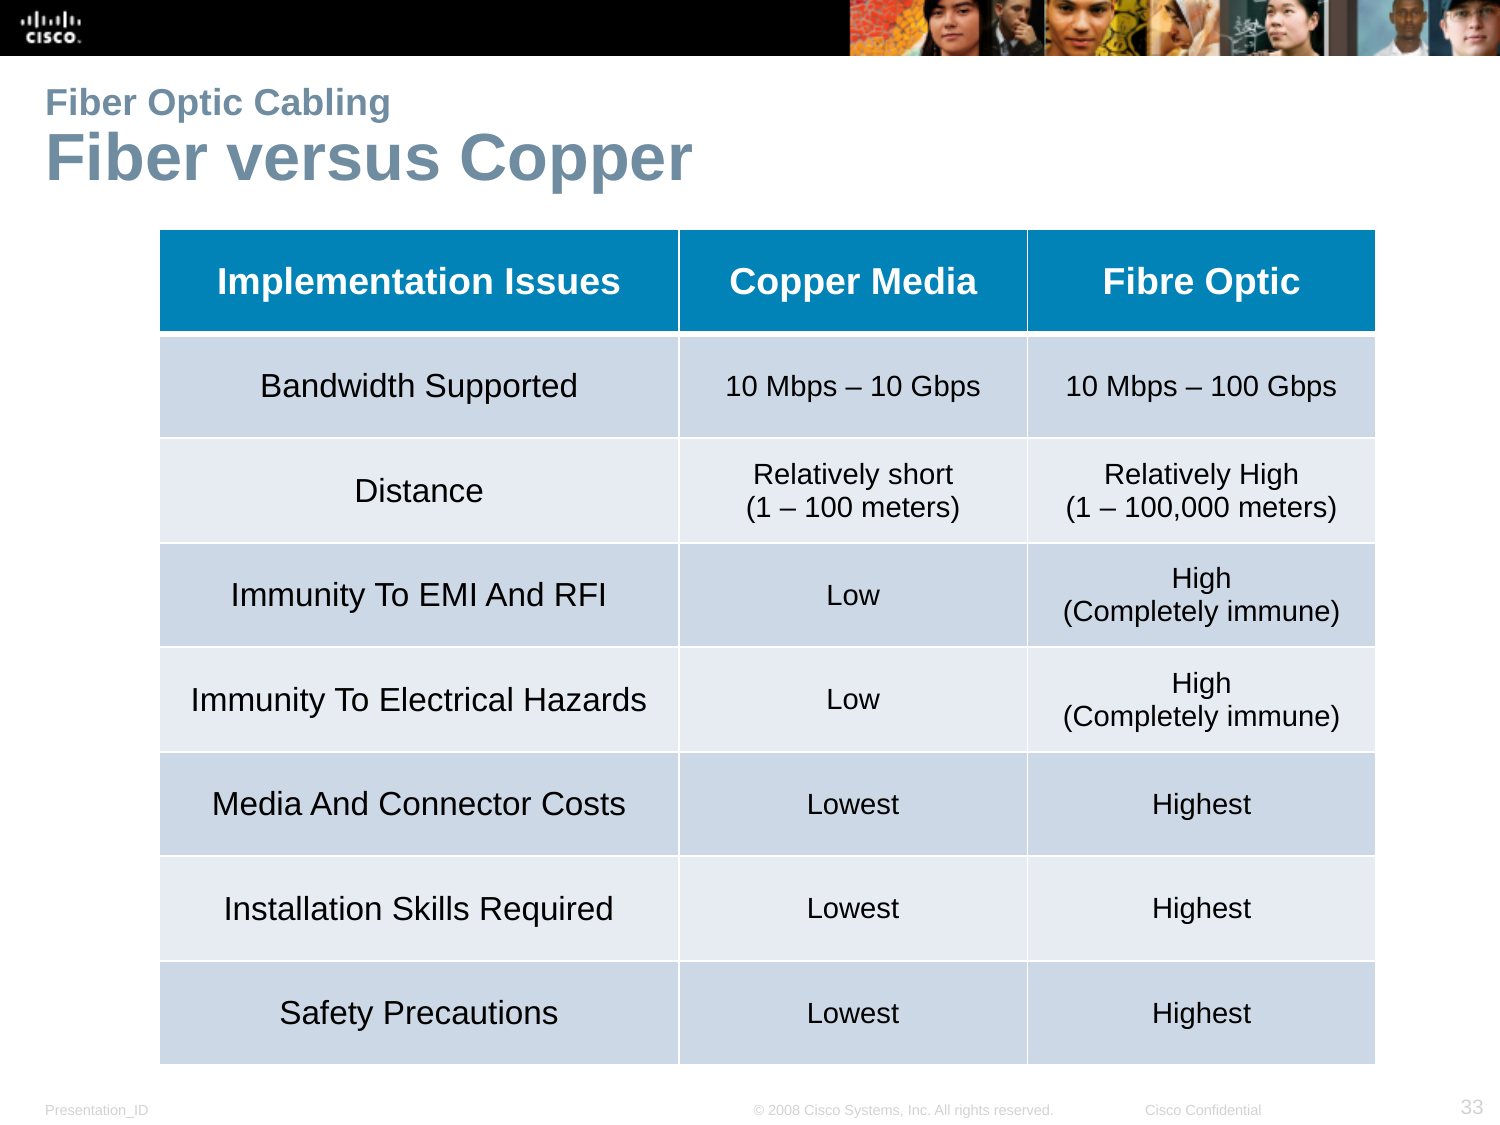

# Fiber Optic Cabling Fiber versus Copper
| Implementation Issues | Copper Media | Fibre Optic |
| --- | --- | --- |
| Bandwidth Supported | 10 Mbps – 10 Gbps | 10 Mbps – 100 Gbps |
| Distance | Relatively short (1 – 100 meters) | Relatively High (1 – 100,000 meters) |
| Immunity To EMI And RFI | Low | High (Completely immune) |
| Immunity To Electrical Hazards | Low | High (Completely immune) |
| Media And Connector Costs | Lowest | Highest |
| Installation Skills Required | Lowest | Highest |
| Safety Precautions | Lowest | Highest |